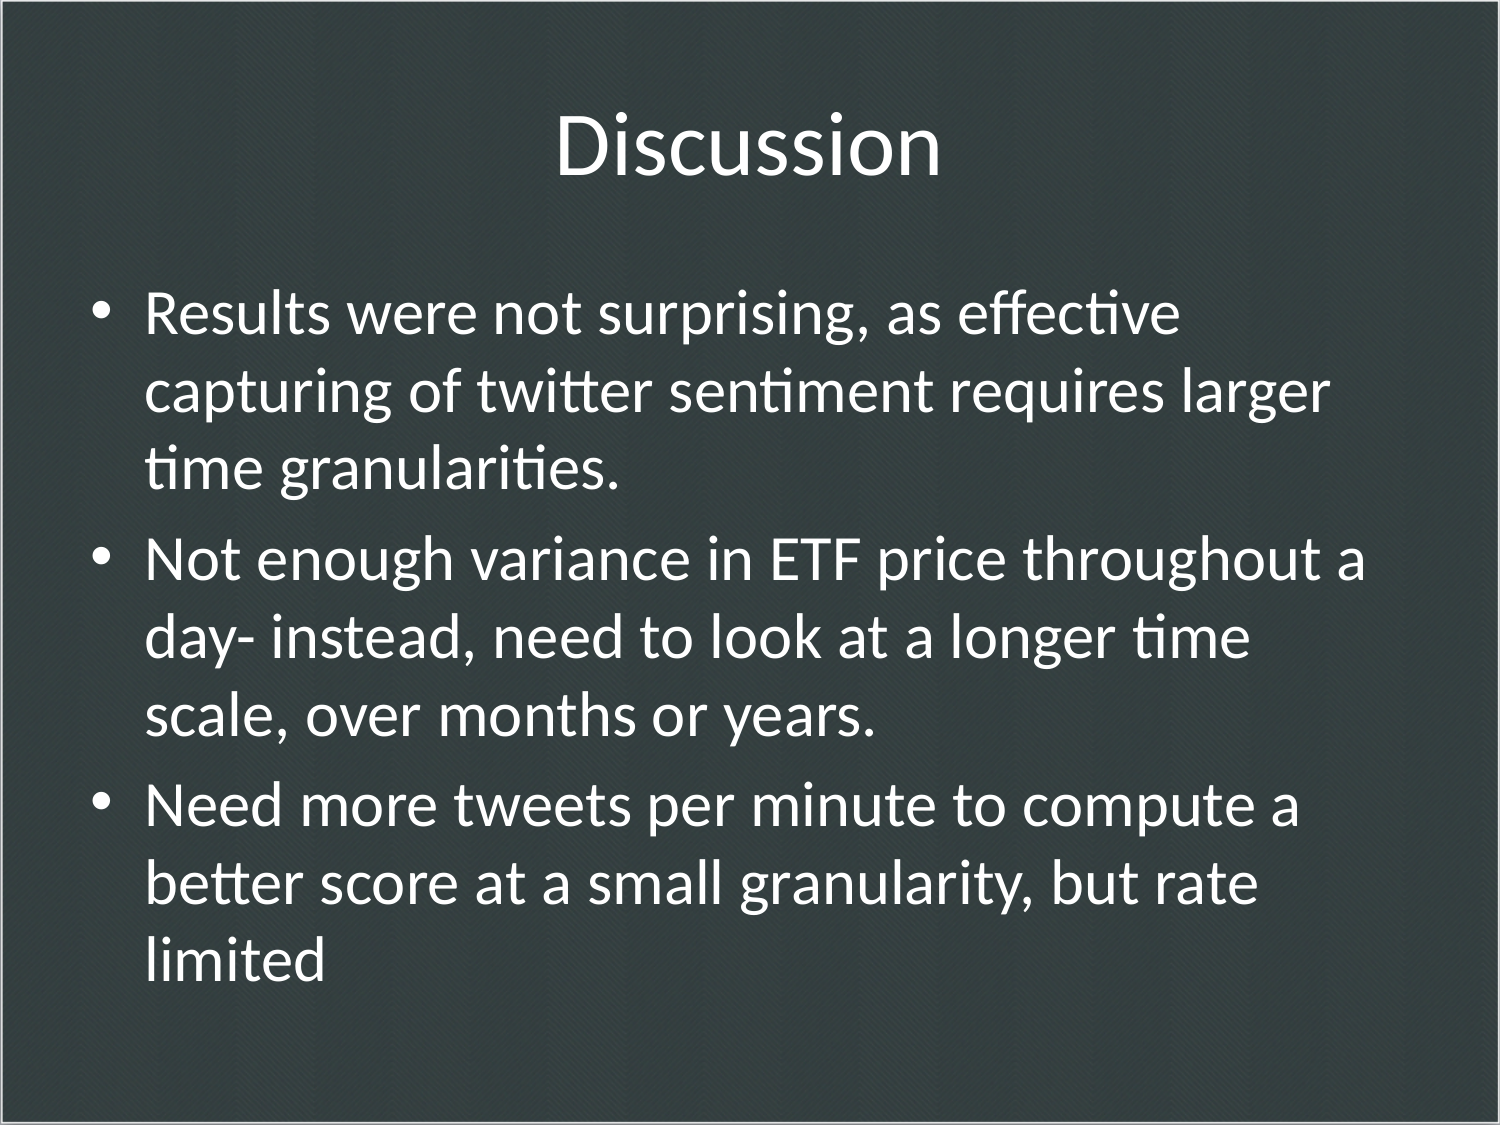

# Discussion
Results were not surprising, as effective capturing of twitter sentiment requires larger time granularities.
Not enough variance in ETF price throughout a day- instead, need to look at a longer time scale, over months or years.
Need more tweets per minute to compute a better score at a small granularity, but rate limited